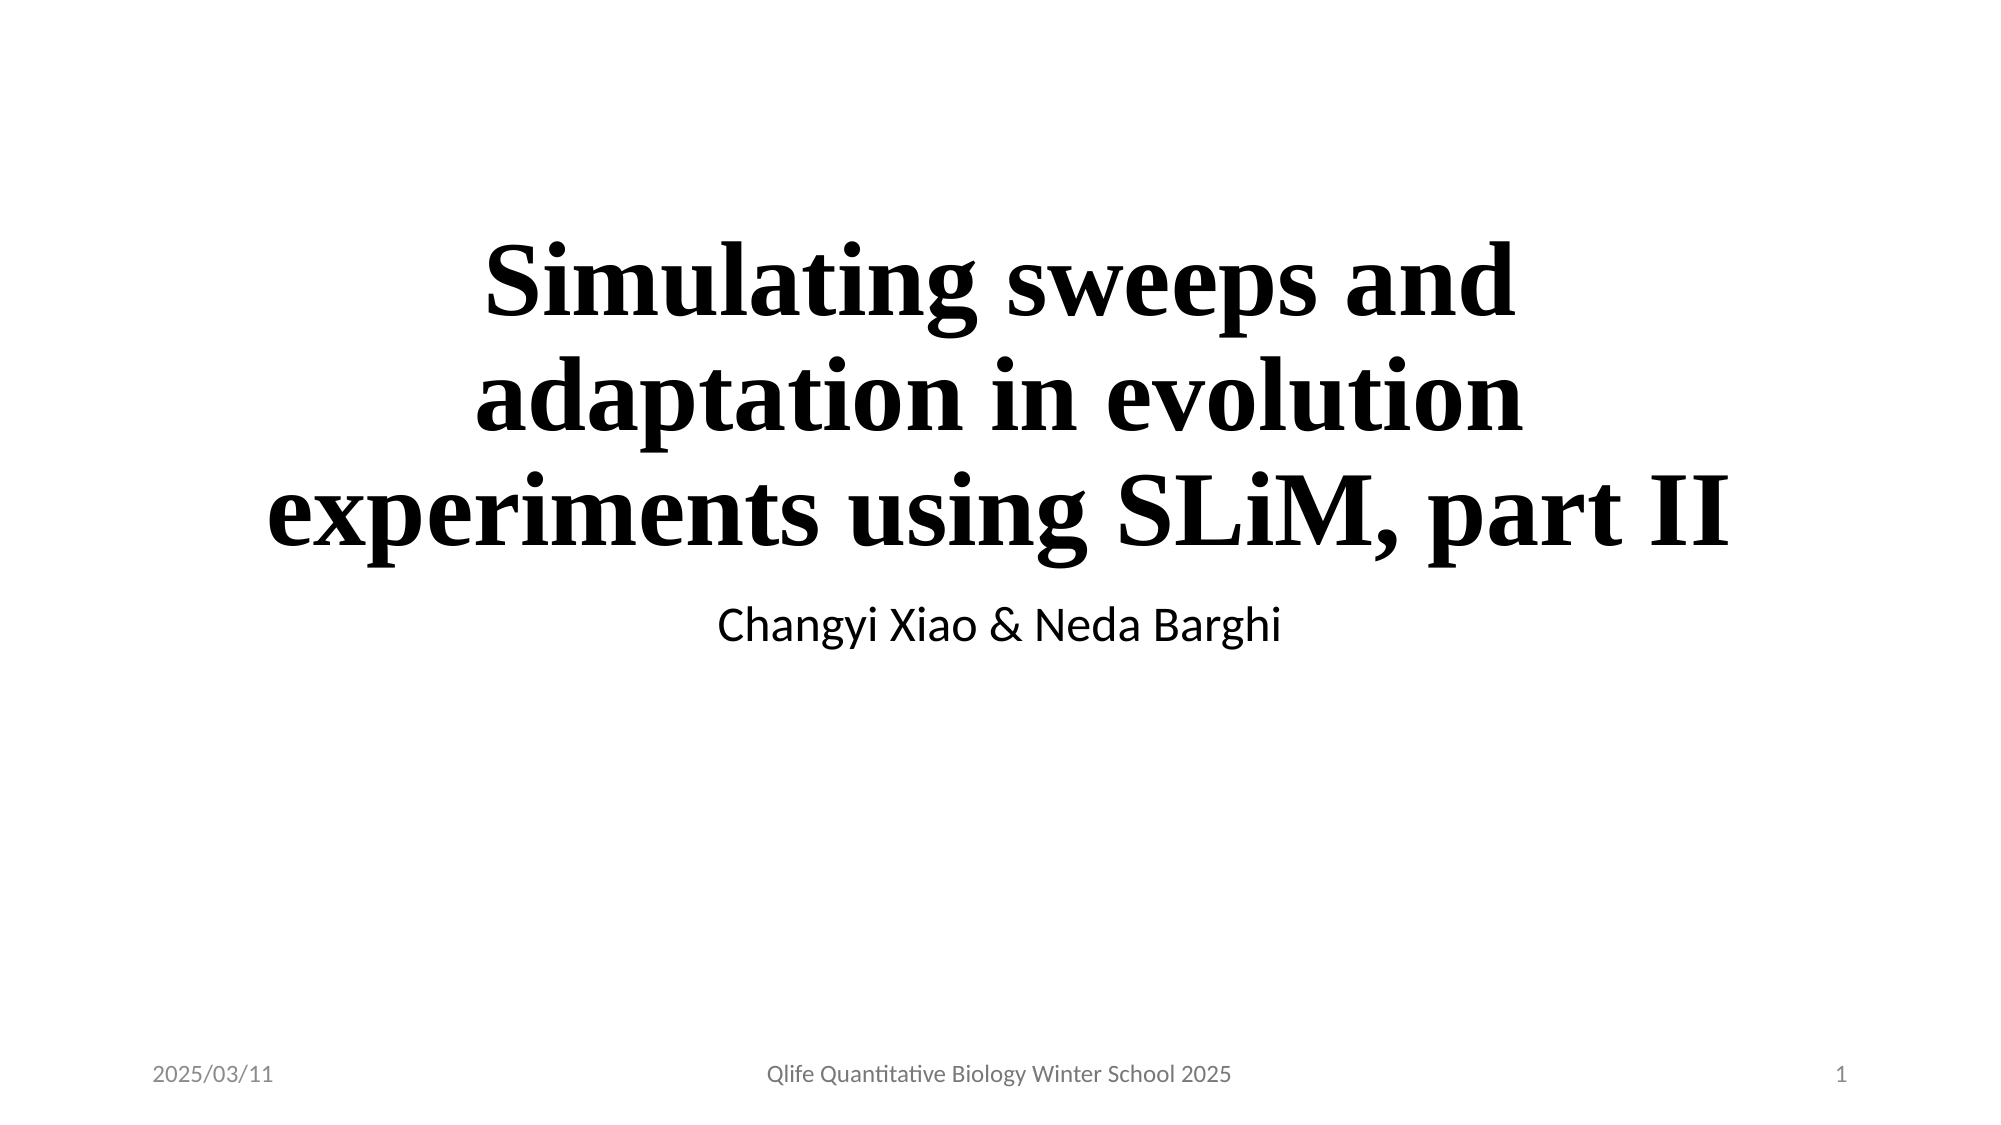

# Simulating sweeps and adaptation in evolution experiments using SLiM, part II
Changyi Xiao & Neda Barghi
2025/03/11
Qlife Quantitative Biology Winter School 2025
1